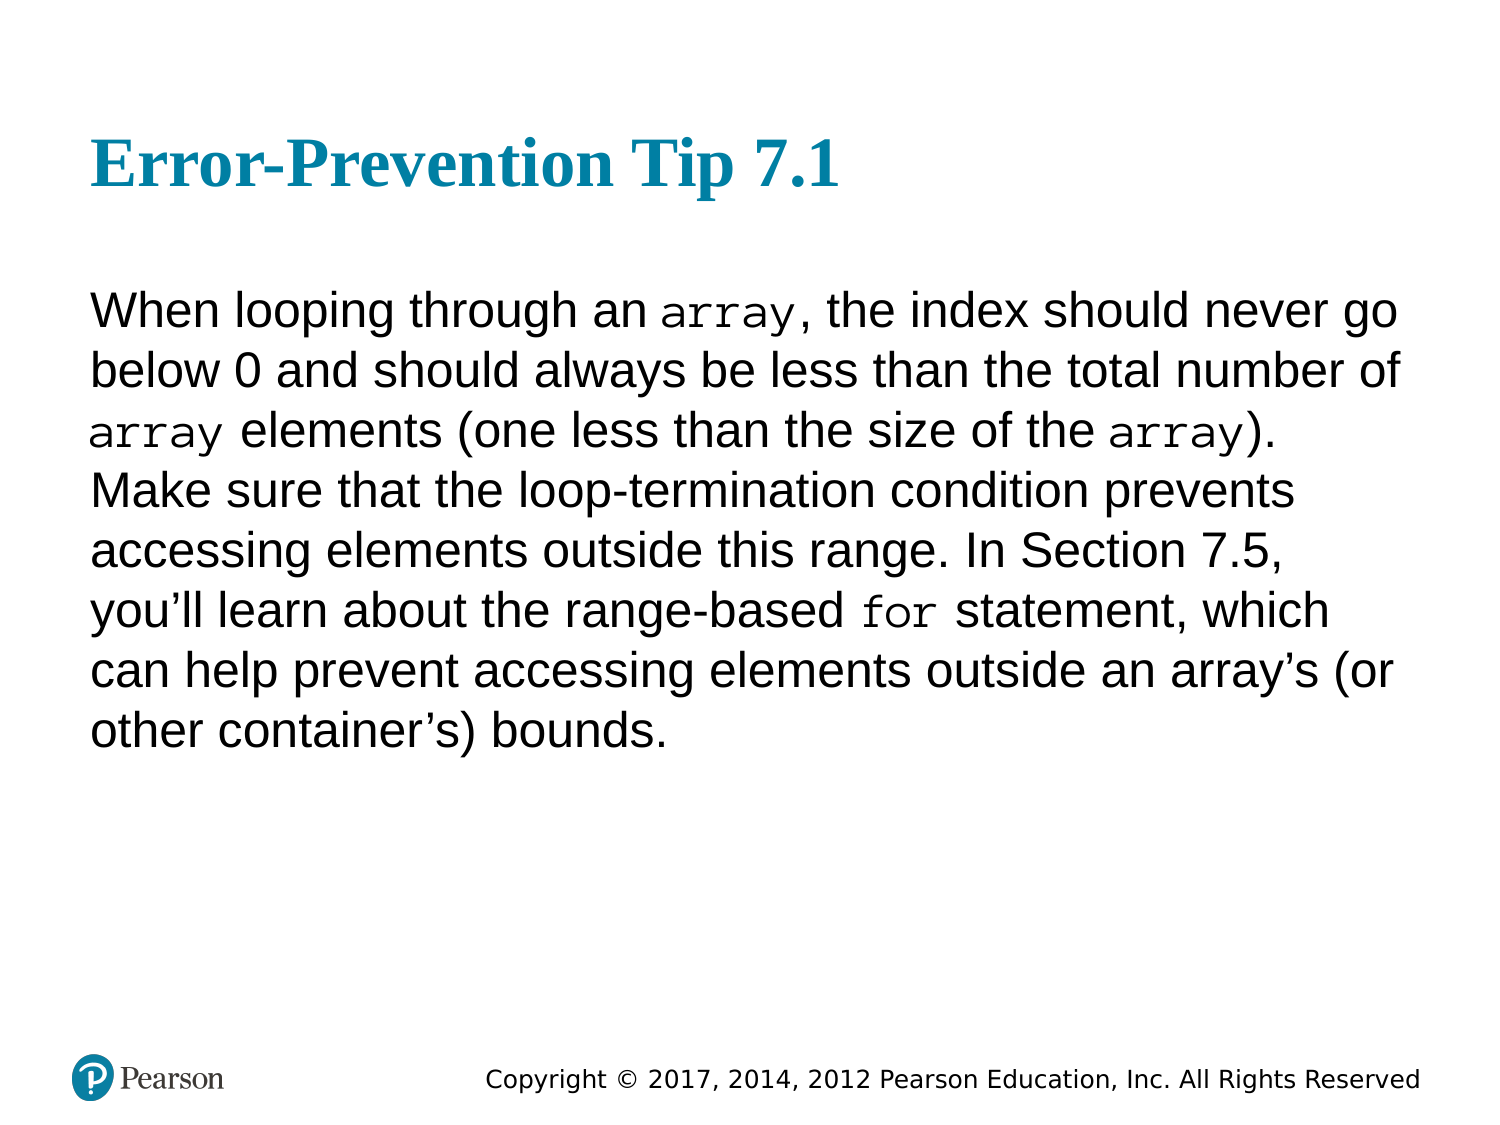

# Error-Prevention Tip 7.1
When looping through an array, the index should never go below 0 and should always be less than the total number of array elements (one less than the size of the array). Make sure that the loop-termination condition prevents accessing elements outside this range. In Section 7.5, you’ll learn about the range-based for statement, which can help prevent accessing elements outside an array’s (or other container’s) bounds.